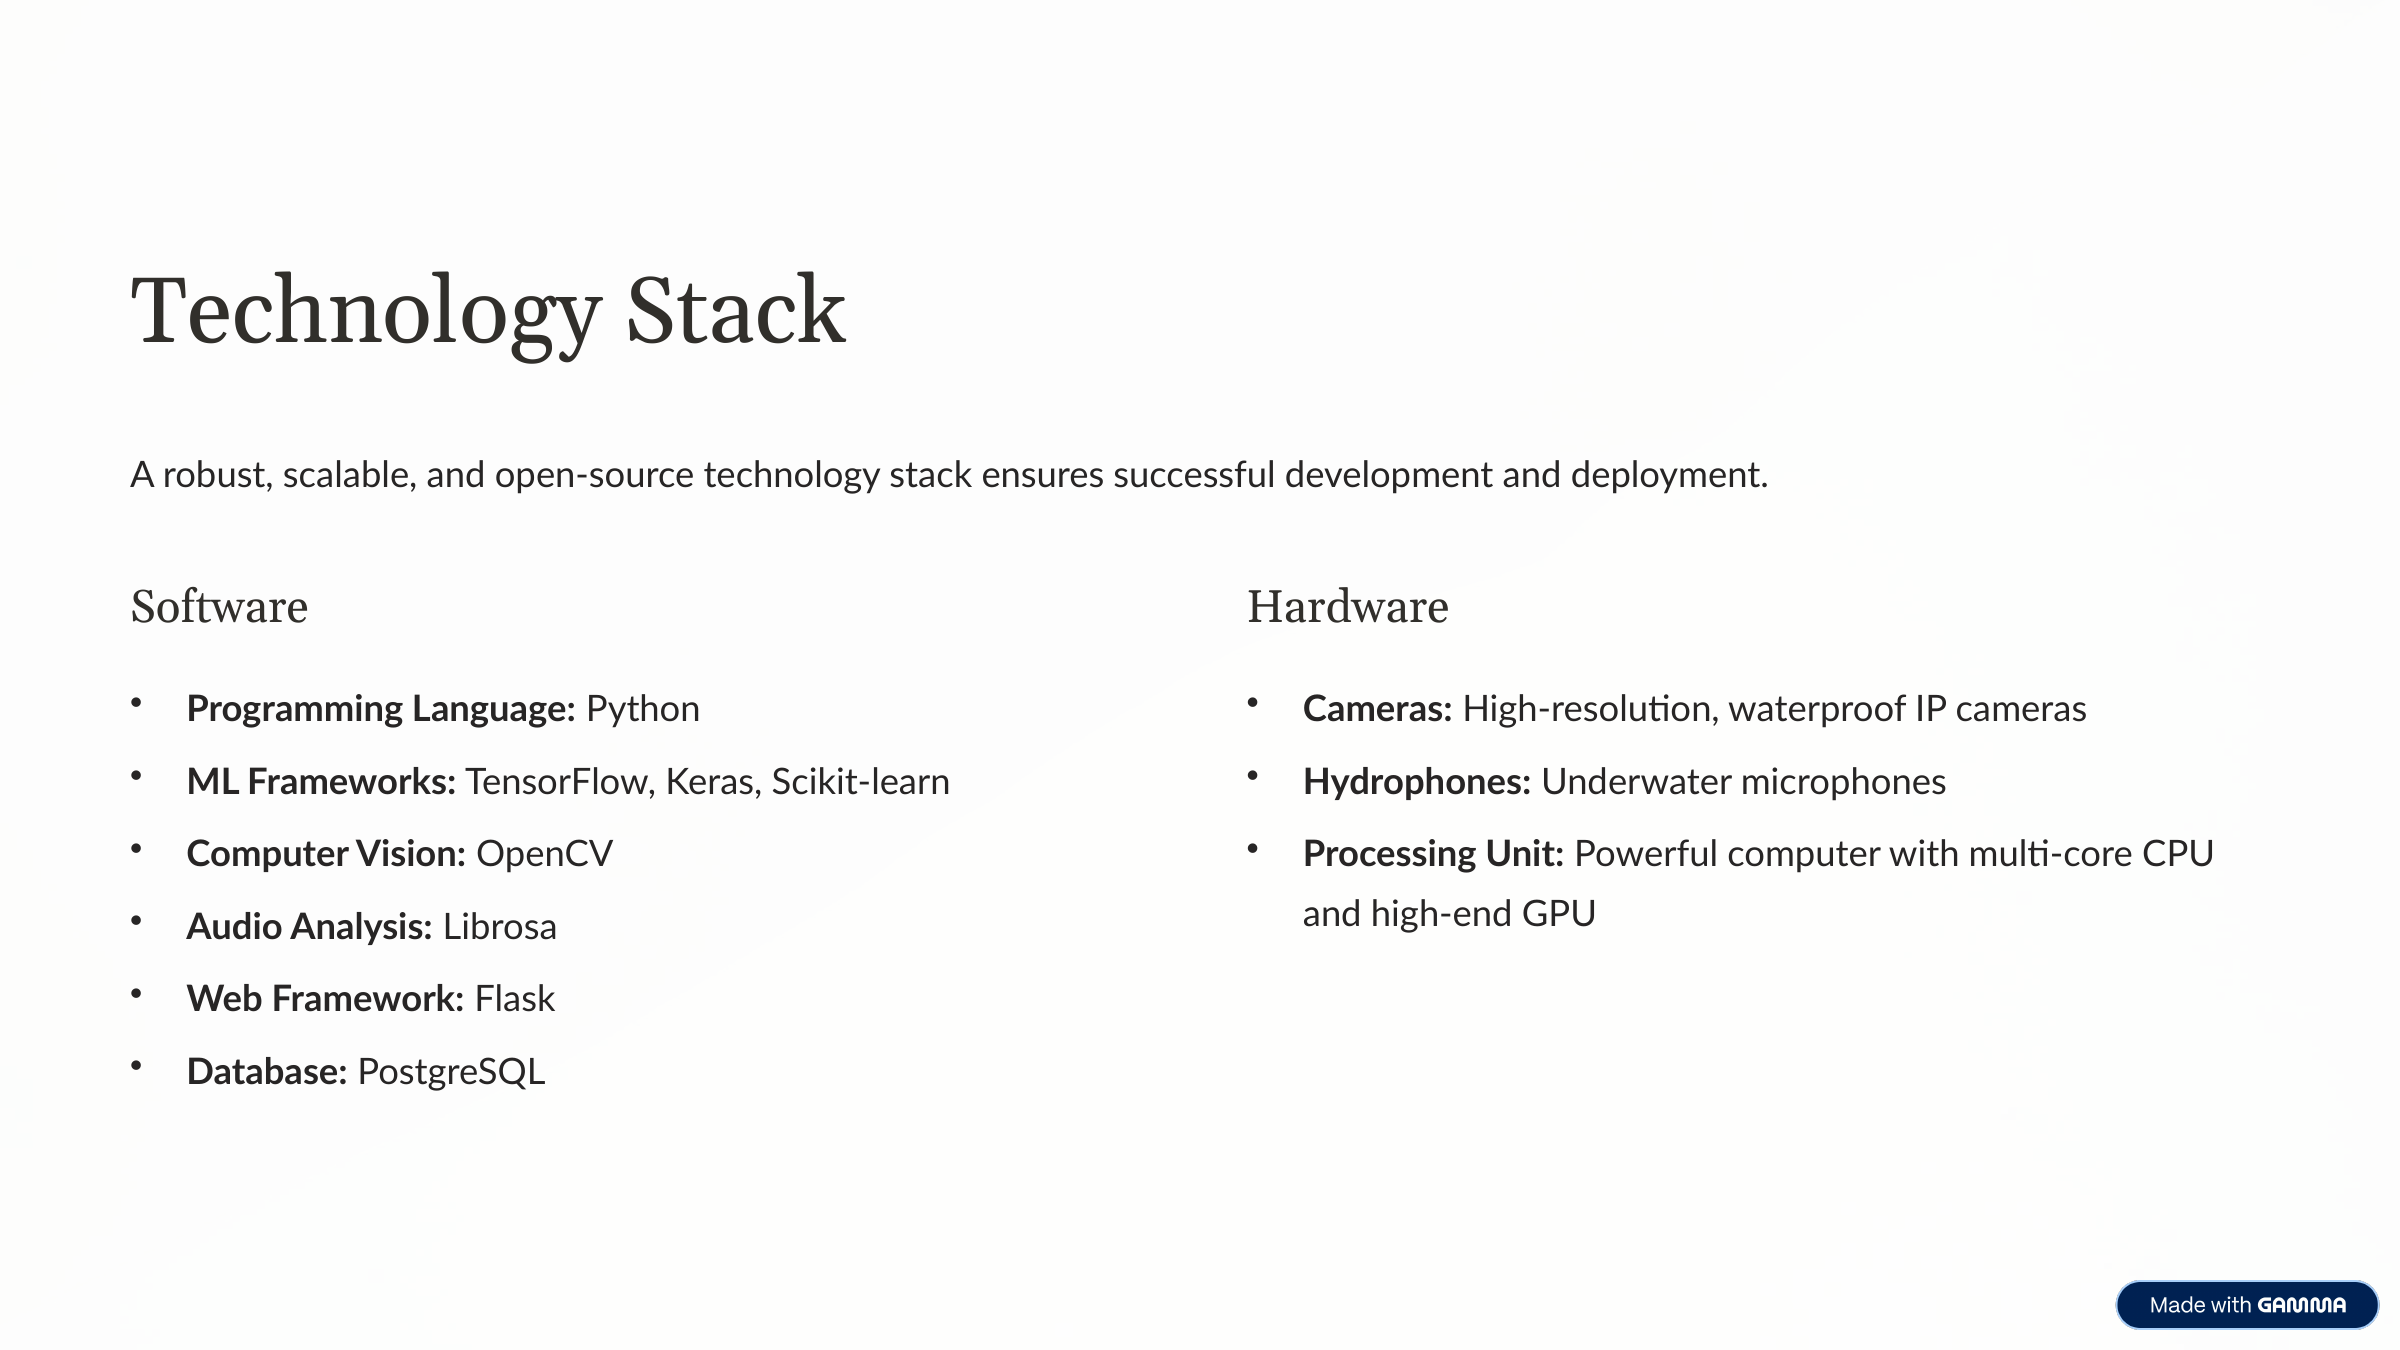

Technology Stack
A robust, scalable, and open-source technology stack ensures successful development and deployment.
Software
Hardware
Programming Language: Python
Cameras: High-resolution, waterproof IP cameras
ML Frameworks: TensorFlow, Keras, Scikit-learn
Hydrophones: Underwater microphones
Computer Vision: OpenCV
Processing Unit: Powerful computer with multi-core CPU and high-end GPU
Audio Analysis: Librosa
Web Framework: Flask
Database: PostgreSQL